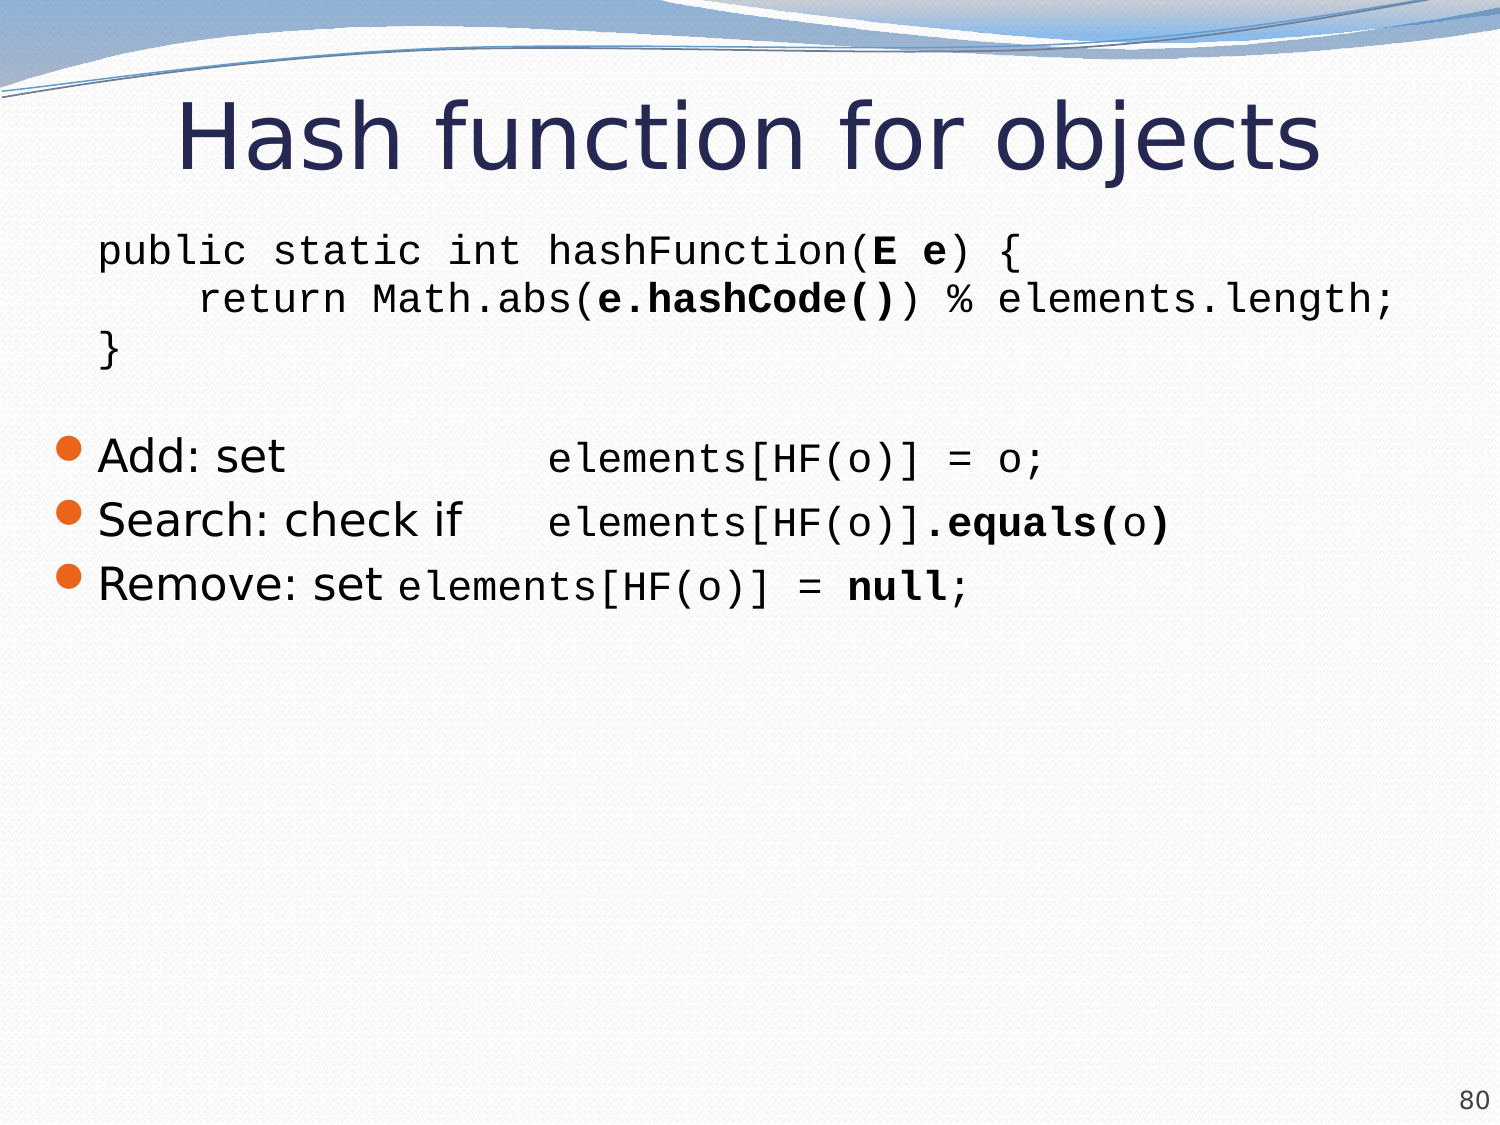

# Hash function for objects
	public static int hashFunction(E e) {
	    return Math.abs(e.hashCode()) % elements.length;
	}

Add: set		elements[HF(o)] = o;
Search: check if	elements[HF(o)].equals(o)
Remove: set	elements[HF(o)] = null;